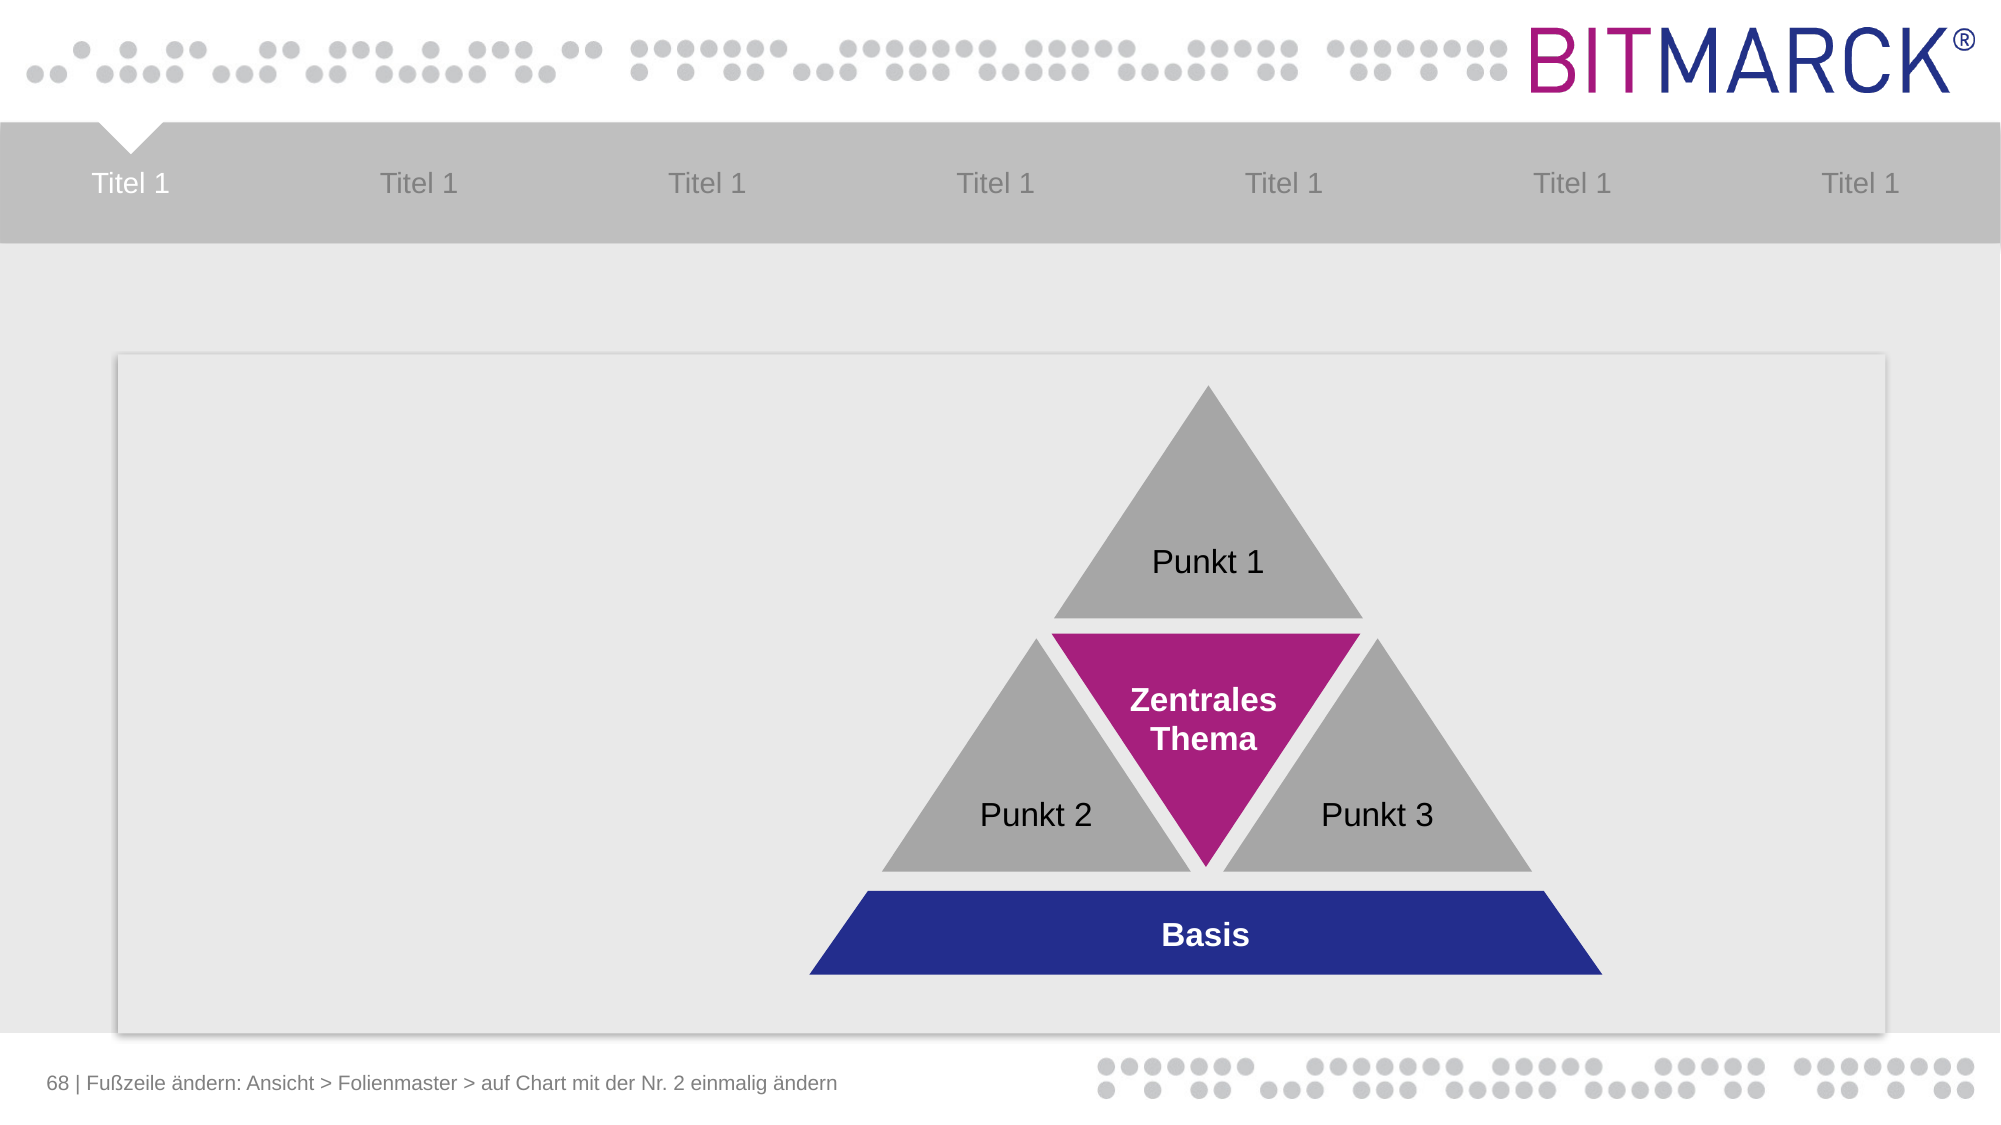

#

Punkt 1

Punkt 2
Punkt 3
Zentrales Thema
Basis